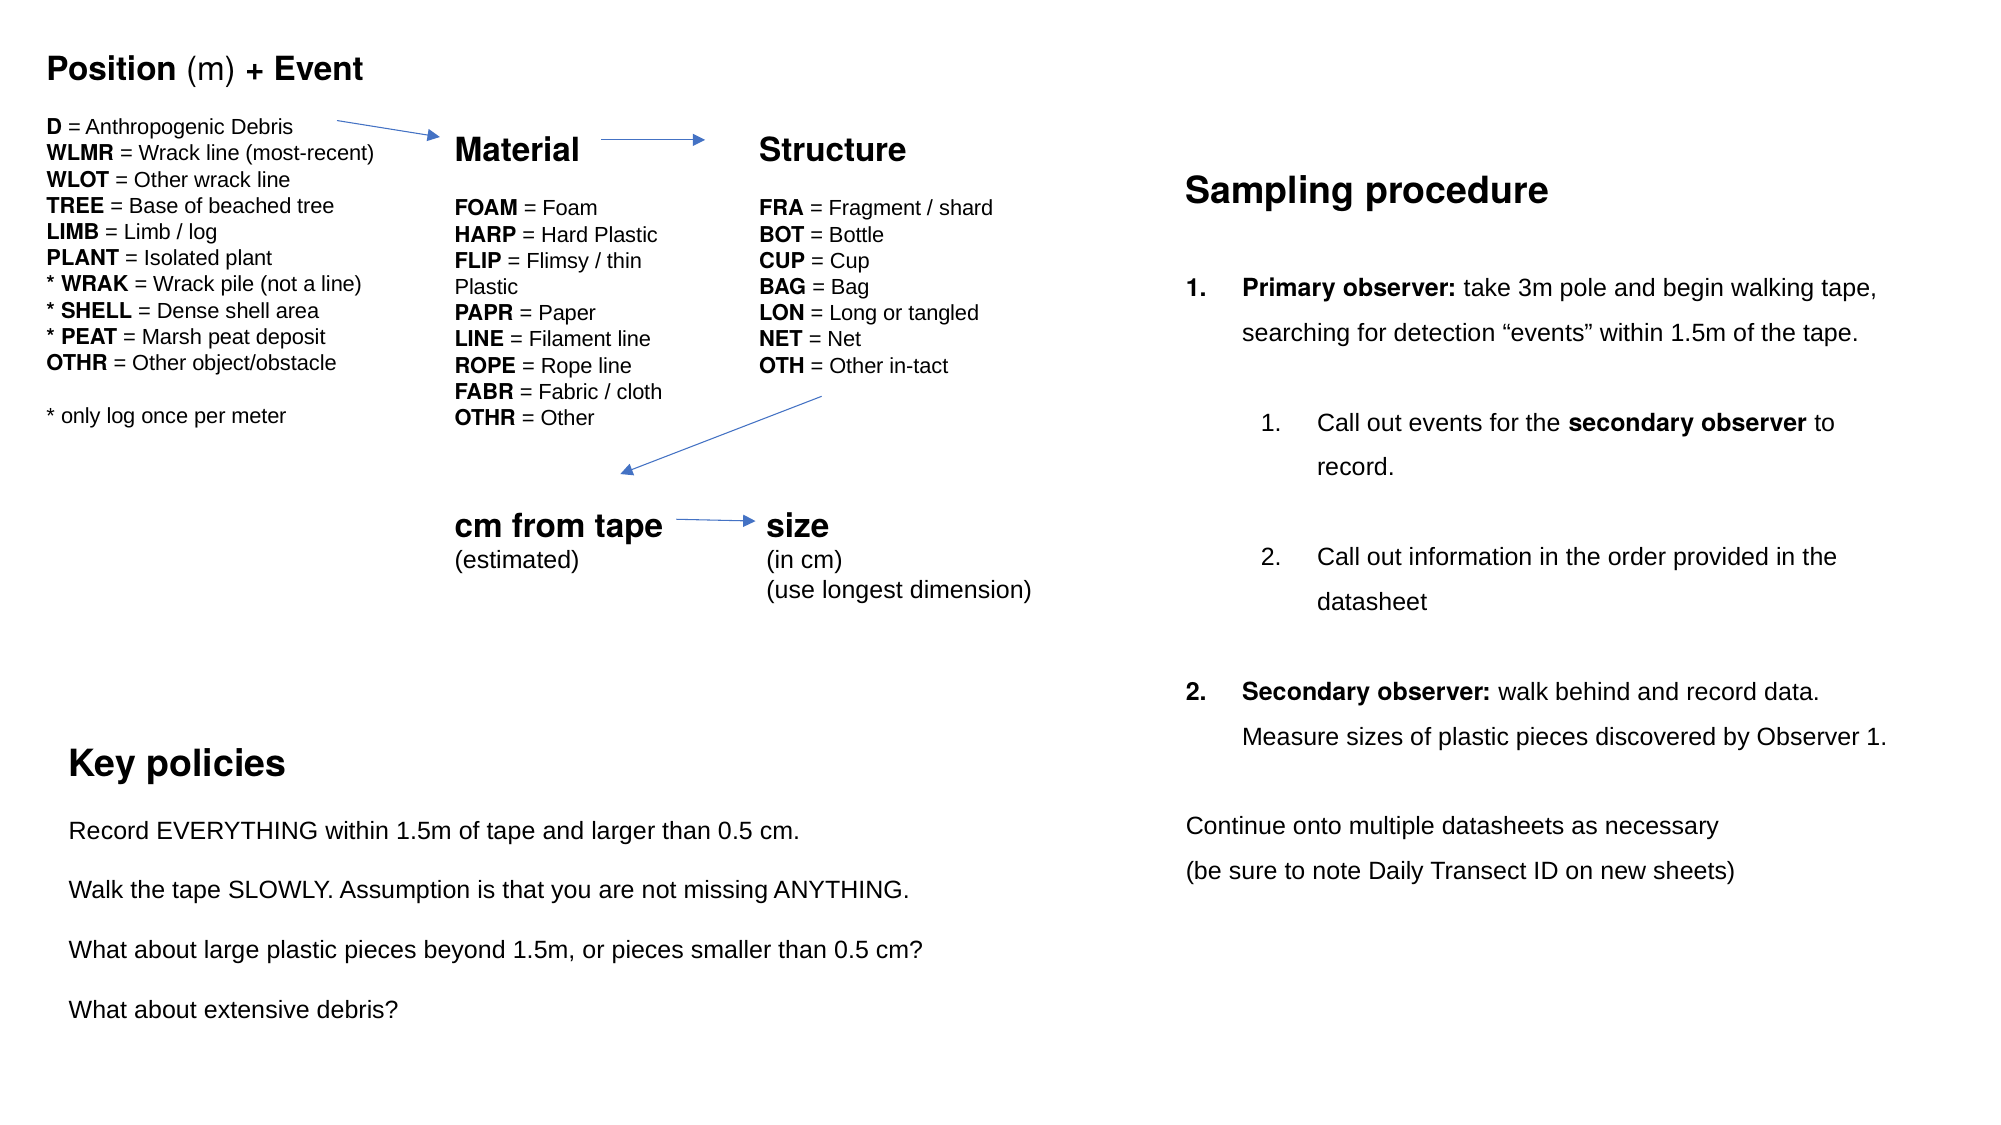

Position (m) + Event

D = Anthropogenic Debris
WLMR = Wrack line (most-recent)
WLOT = Other wrack line
TREE = Base of beached tree
LIMB = Limb / log
PLANT = Isolated plant
* WRAK = Wrack pile (not a line)
* SHELL = Dense shell area
* PEAT = Marsh peat deposit
OTHR = Other object/obstacle

* only log once per meter
Material

FOAM = Foam
HARP = Hard Plastic
FLIP = Flimsy / thin Plastic
PAPR = Paper
LINE = Filament line
ROPE = Rope line
FABR = Fabric / cloth
OTHR = Other
Structure

FRA = Fragment / shard
BOT = Bottle
CUP = Cup
BAG = Bag
LON = Long or tangled
NET = Net
OTH = Other in-tact

Sampling procedure

Primary observer: take 3m pole and begin walking tape, searching for detection “events” within 1.5m of the tape.

Call out events for the secondary observer to record.

Call out information in the order provided in the datasheet

Secondary observer: walk behind and record data. Measure sizes of plastic pieces discovered by Observer 1.

Continue onto multiple datasheets as necessary
(be sure to note Daily Transect ID on new sheets)
cm from tape
(estimated)
size
(in cm)
(use longest dimension)
Key policies

Record EVERYTHING within 1.5m of tape and larger than 0.5 cm.

Walk the tape SLOWLY. Assumption is that you are not missing ANYTHING.

What about large plastic pieces beyond 1.5m, or pieces smaller than 0.5 cm?

What about extensive debris?